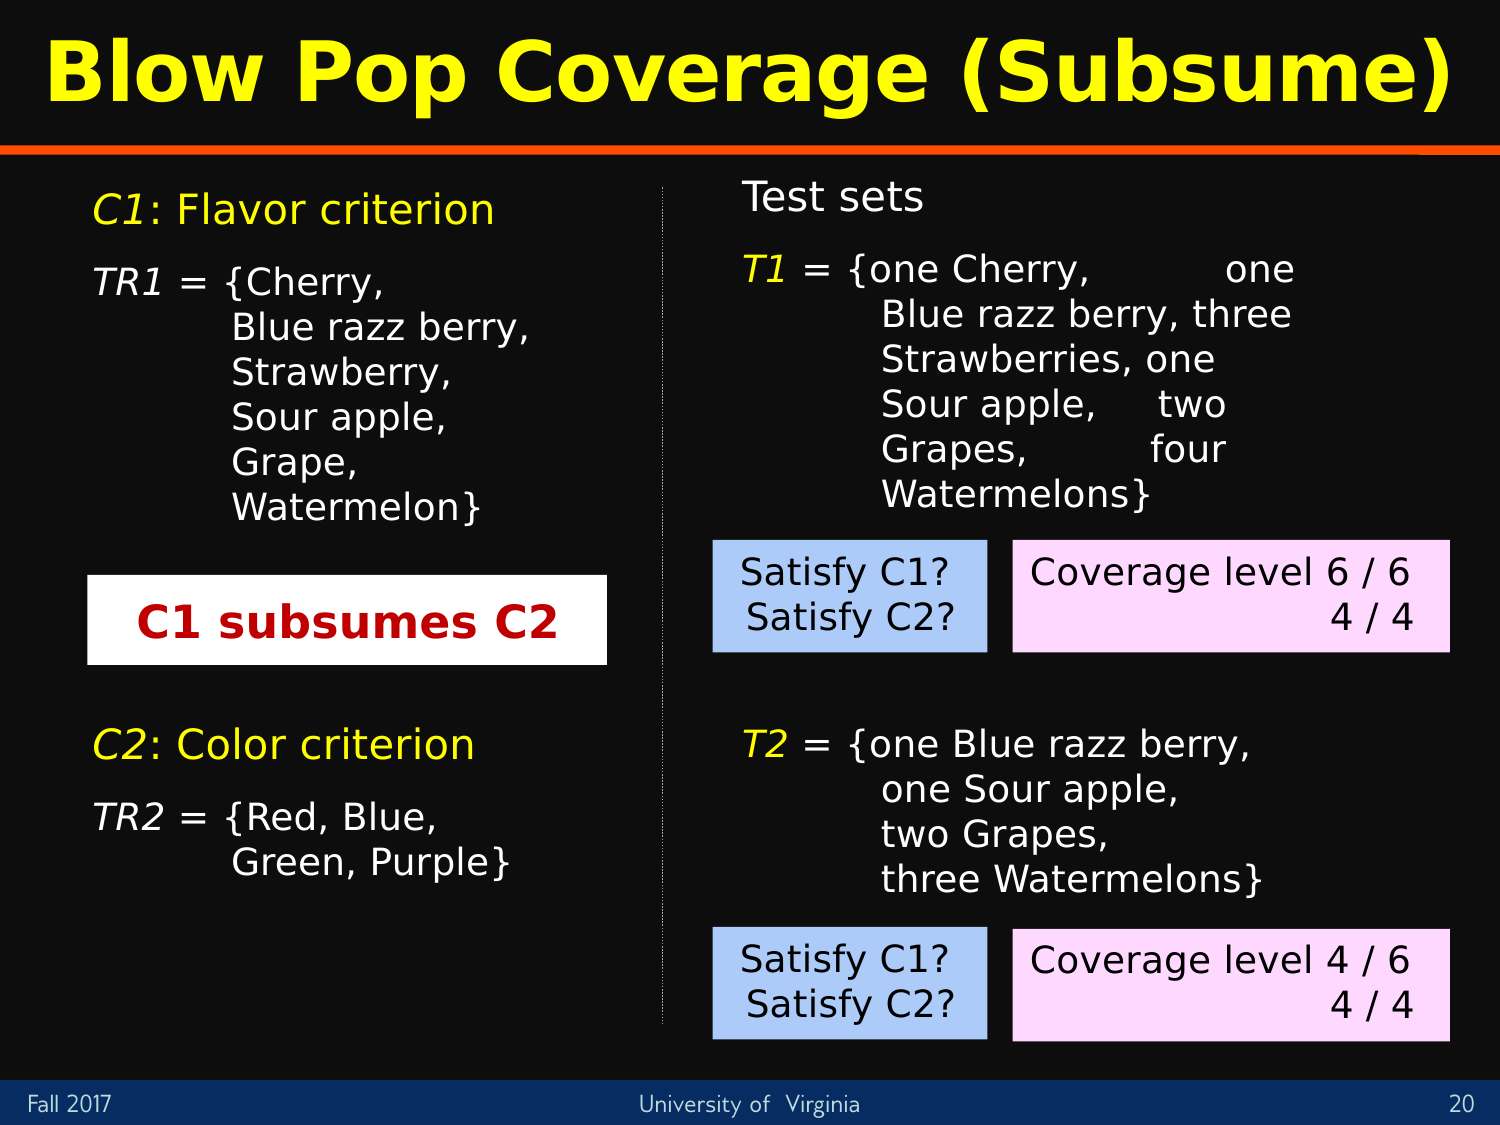

# Blow Pop Coverage (Subsume)
Test sets
T1 = {one Cherry,           one Blue razz berry, three Strawberries, one Sour apple,     two Grapes,          four Watermelons}

T2 = {one Blue razz berry, one Sour apple,     two Grapes,           three Watermelons}

C1: Flavor criterion
TR1 = {Cherry,      Blue razz berry, Strawberry, Sour apple, Grape, Watermelon}
Satisfy C1?
Satisfy C2?
Coverage level 6 / 6
	4 / 4
C1 subsumes C2
C2: Color criterion
TR2 = {Red, Blue, Green, Purple}
Satisfy C1?
Satisfy C2?
Coverage level 4 / 6
	4 / 4